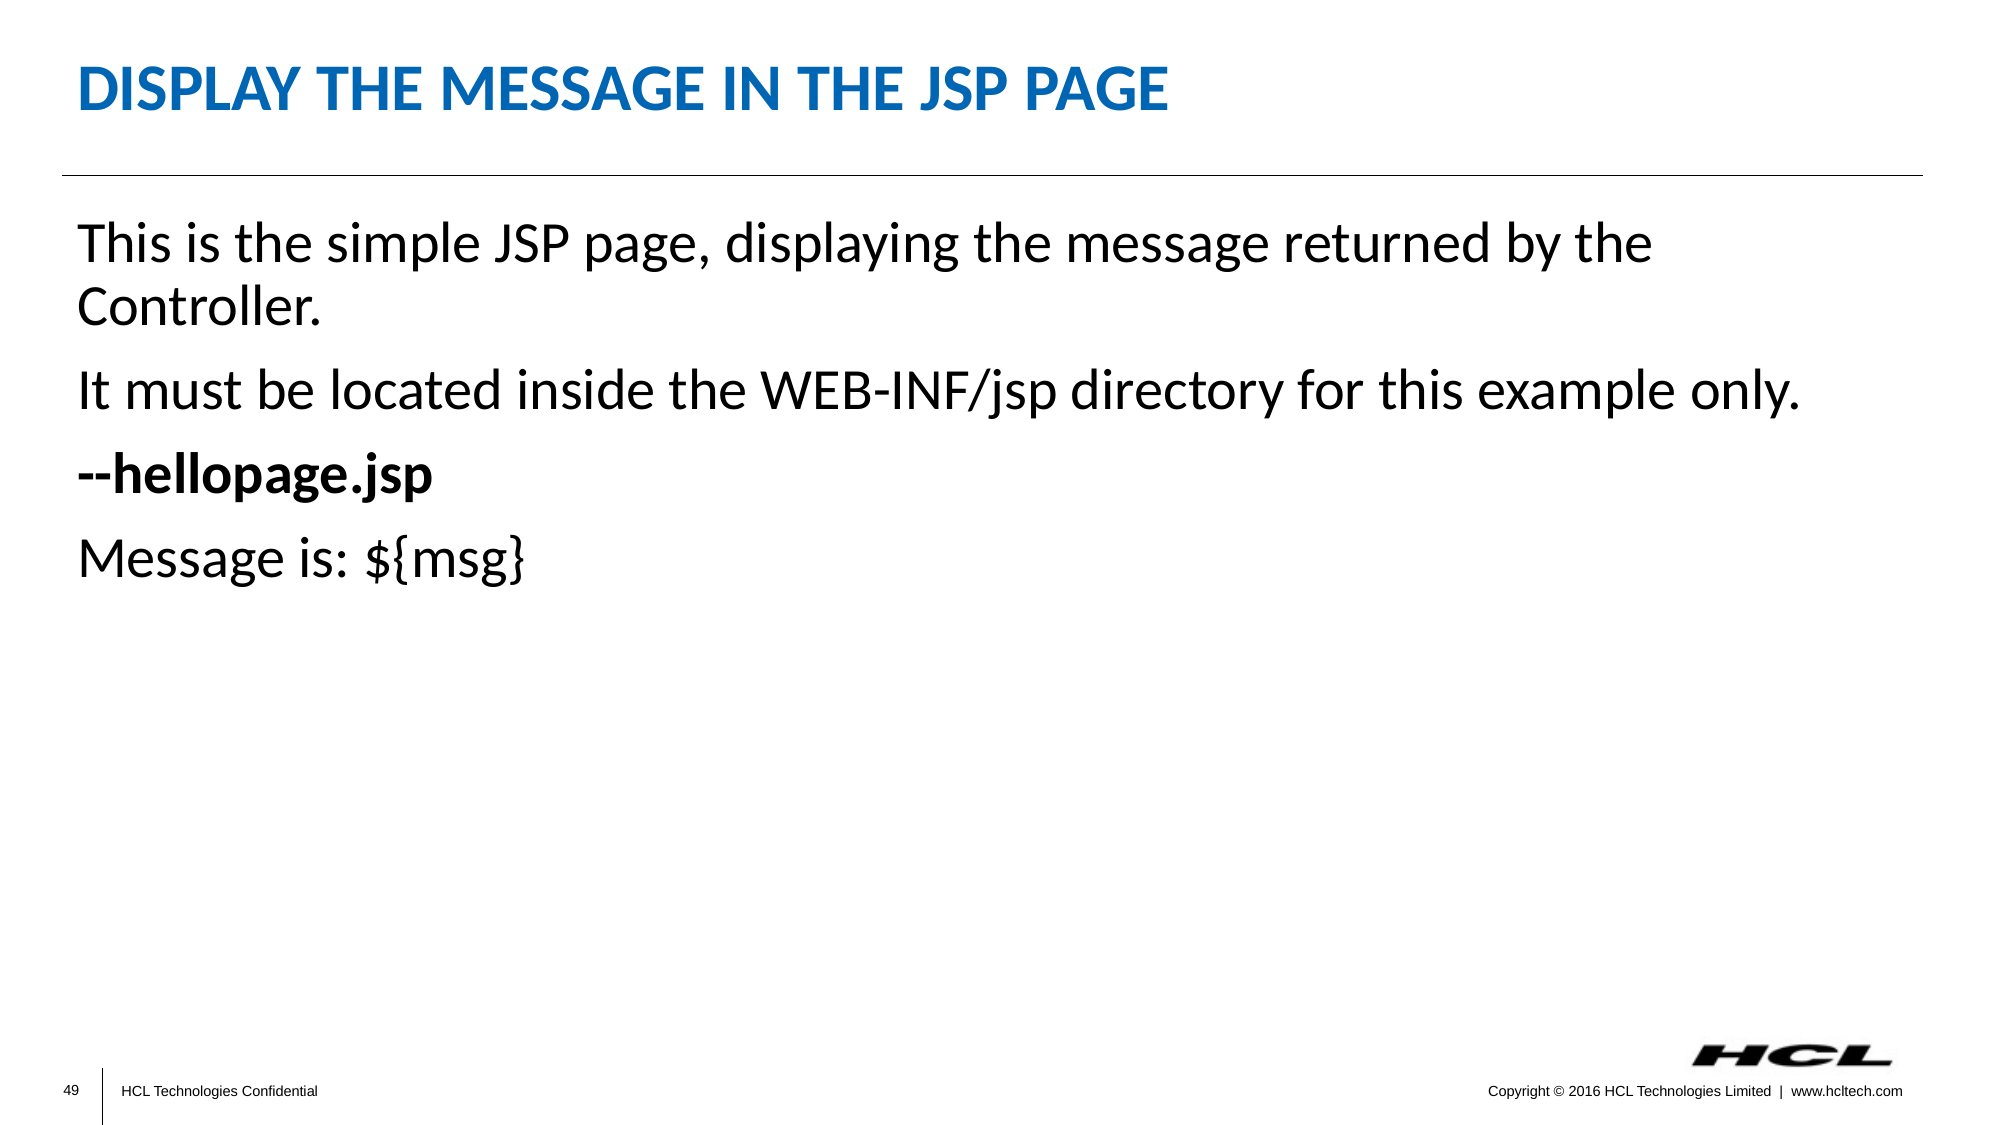

# Display the message in the JSP page
This is the simple JSP page, displaying the message returned by the Controller.
It must be located inside the WEB-INF/jsp directory for this example only.
--hellopage.jsp
Message is: ${msg}